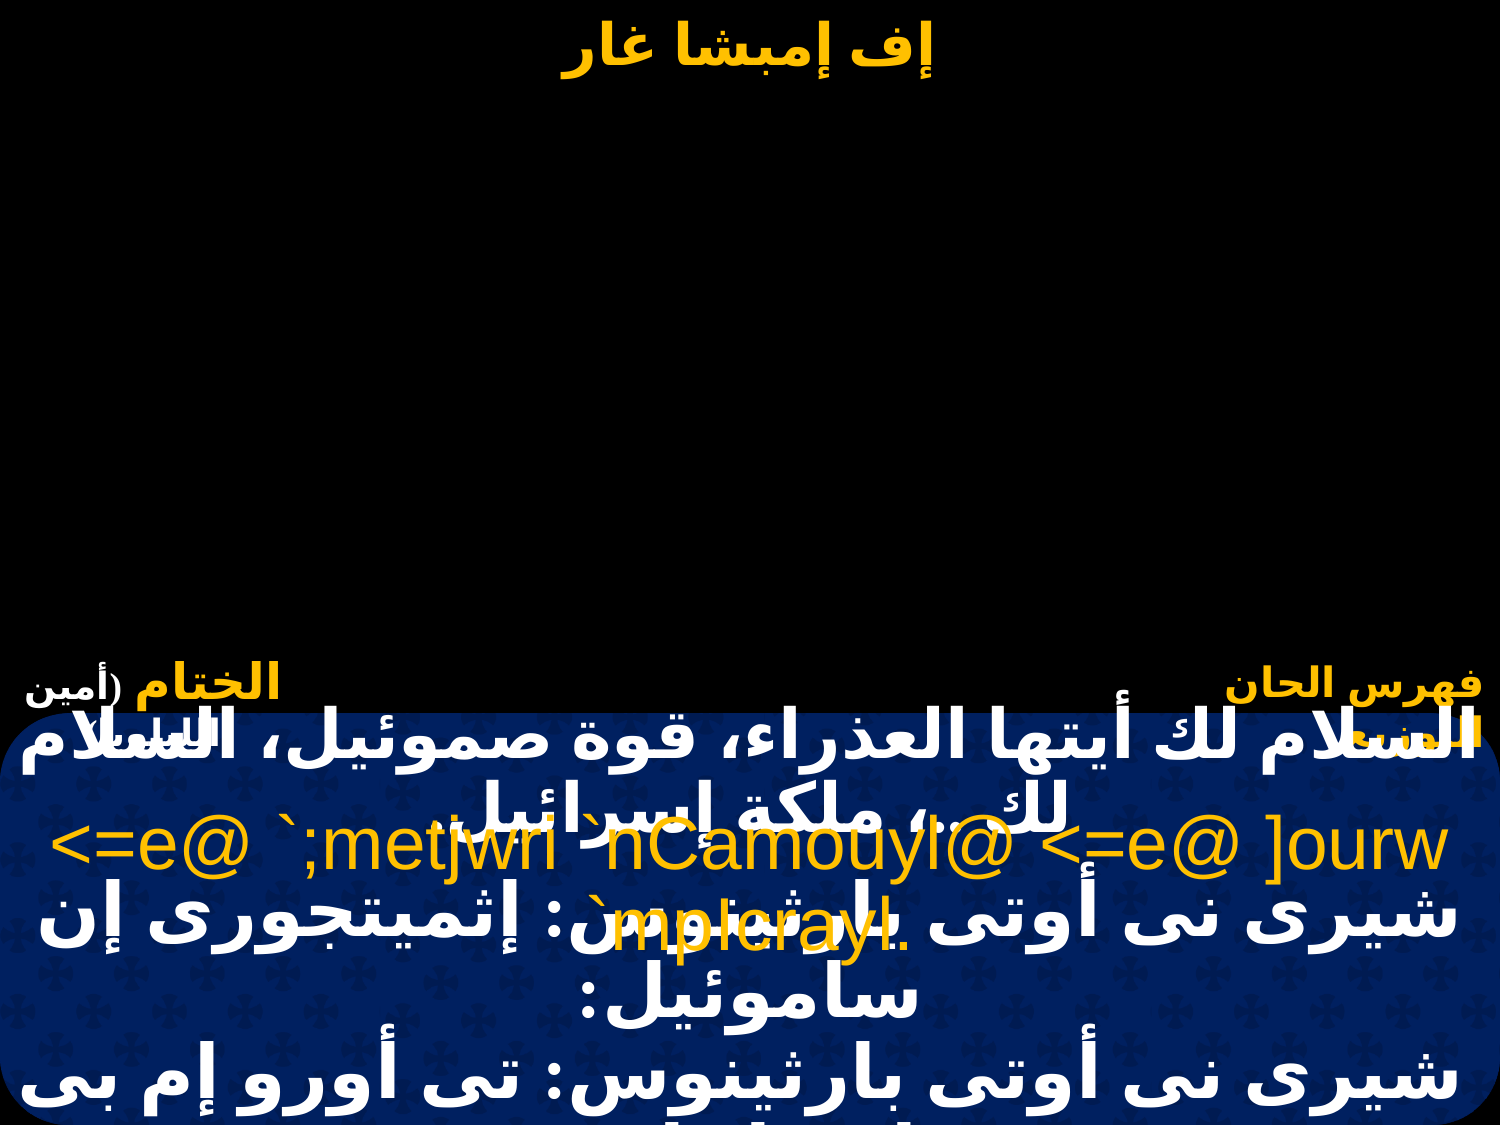

# السلام لك أيتها العذراء، قوة صموئيل، السلام لك ..، ملكة إسرائيل.
<=e@ `;metjwri `nCamouyl@ <=e@ ]ourw `mpIcrayl.
شيرى نى أوتى بارثينوس: إثميتجورى إن ساموئيل:
 شيرى نى أوتى بارثينوس: تى أورو إم بى إسرائيل .